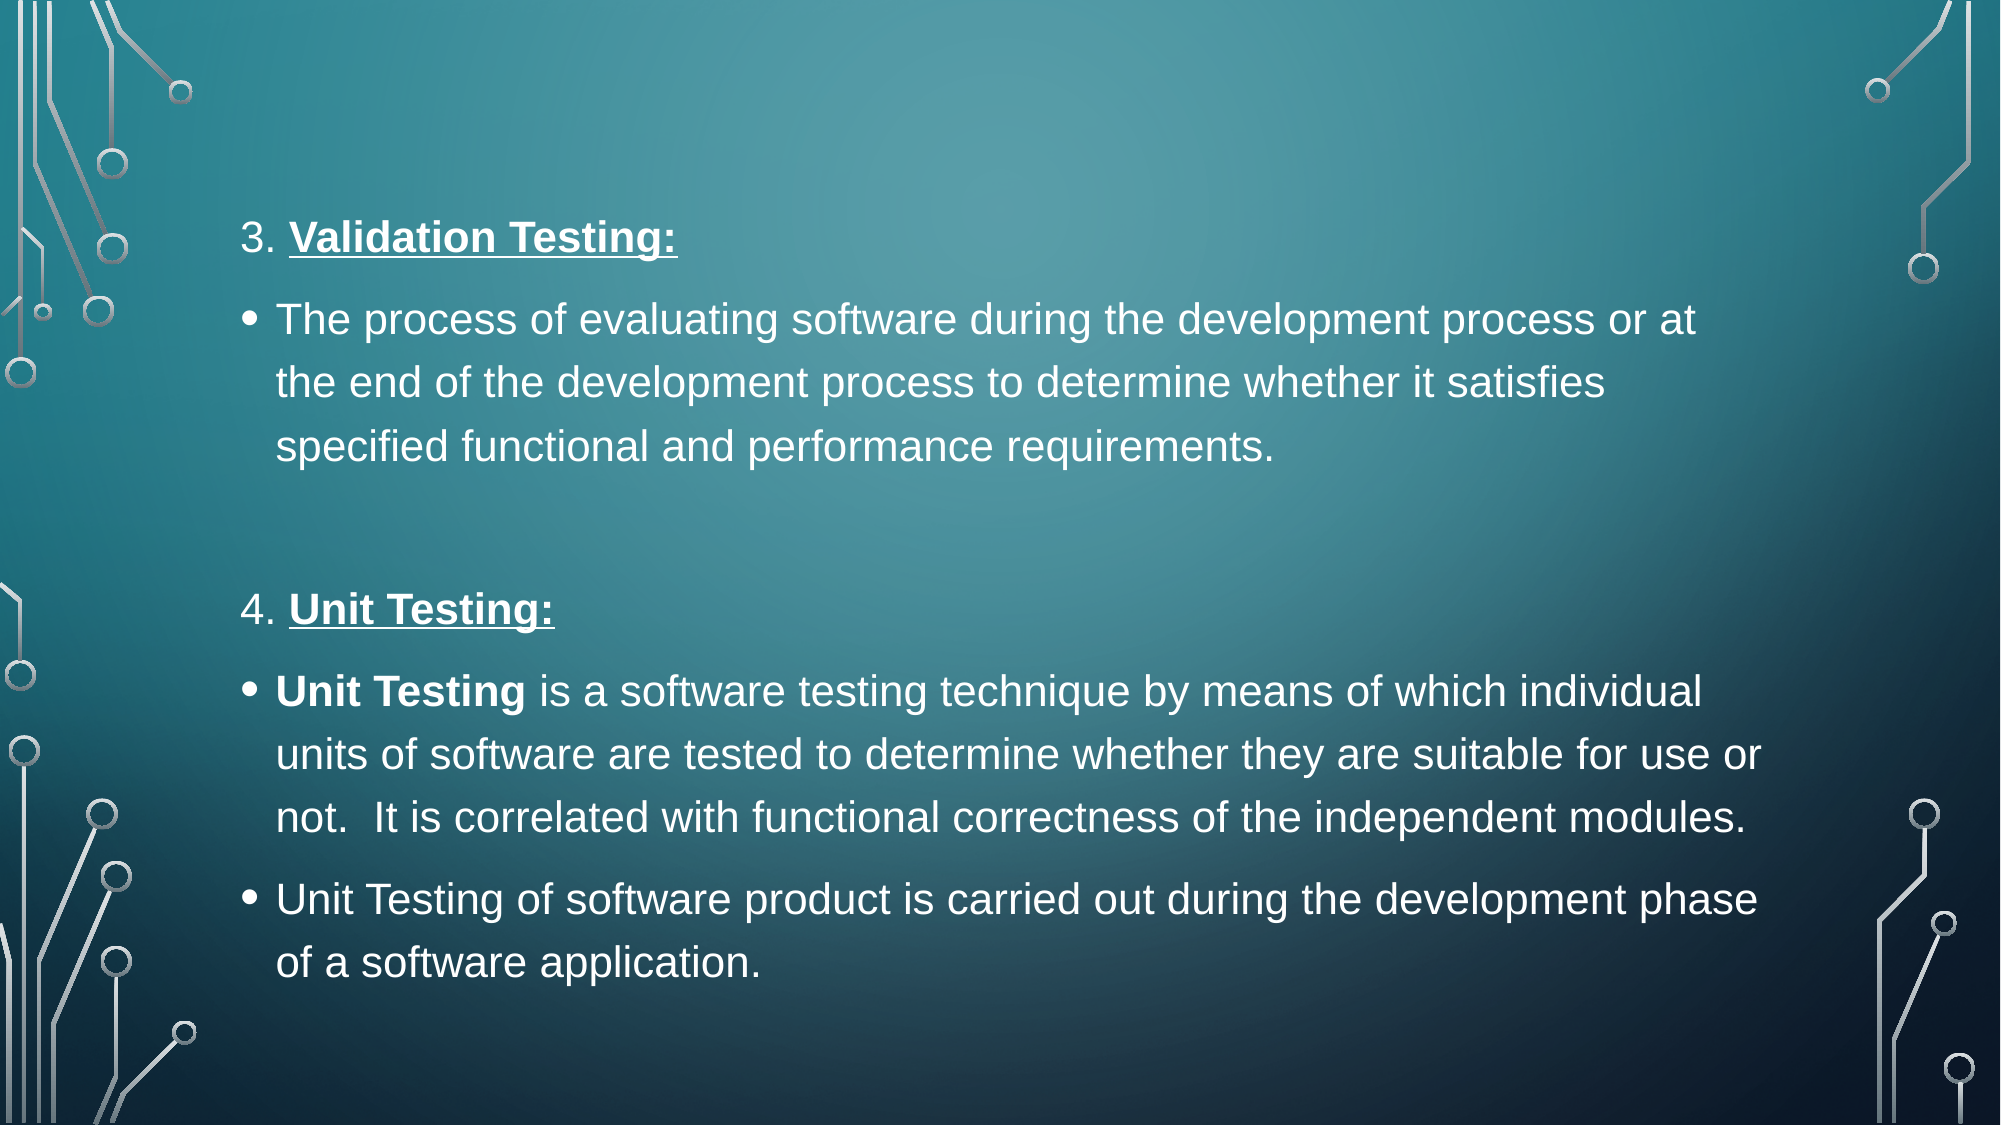

3. Validation Testing:
The process of evaluating software during the development process or at the end of the development process to determine whether it satisfies specified functional and performance requirements.

4. Unit Testing:
Unit Testing is a software testing technique by means of which individual units of software are tested to determine whether they are suitable for use or not.  It is correlated with functional correctness of the independent modules.
Unit Testing of software product is carried out during the development phase of a software application.